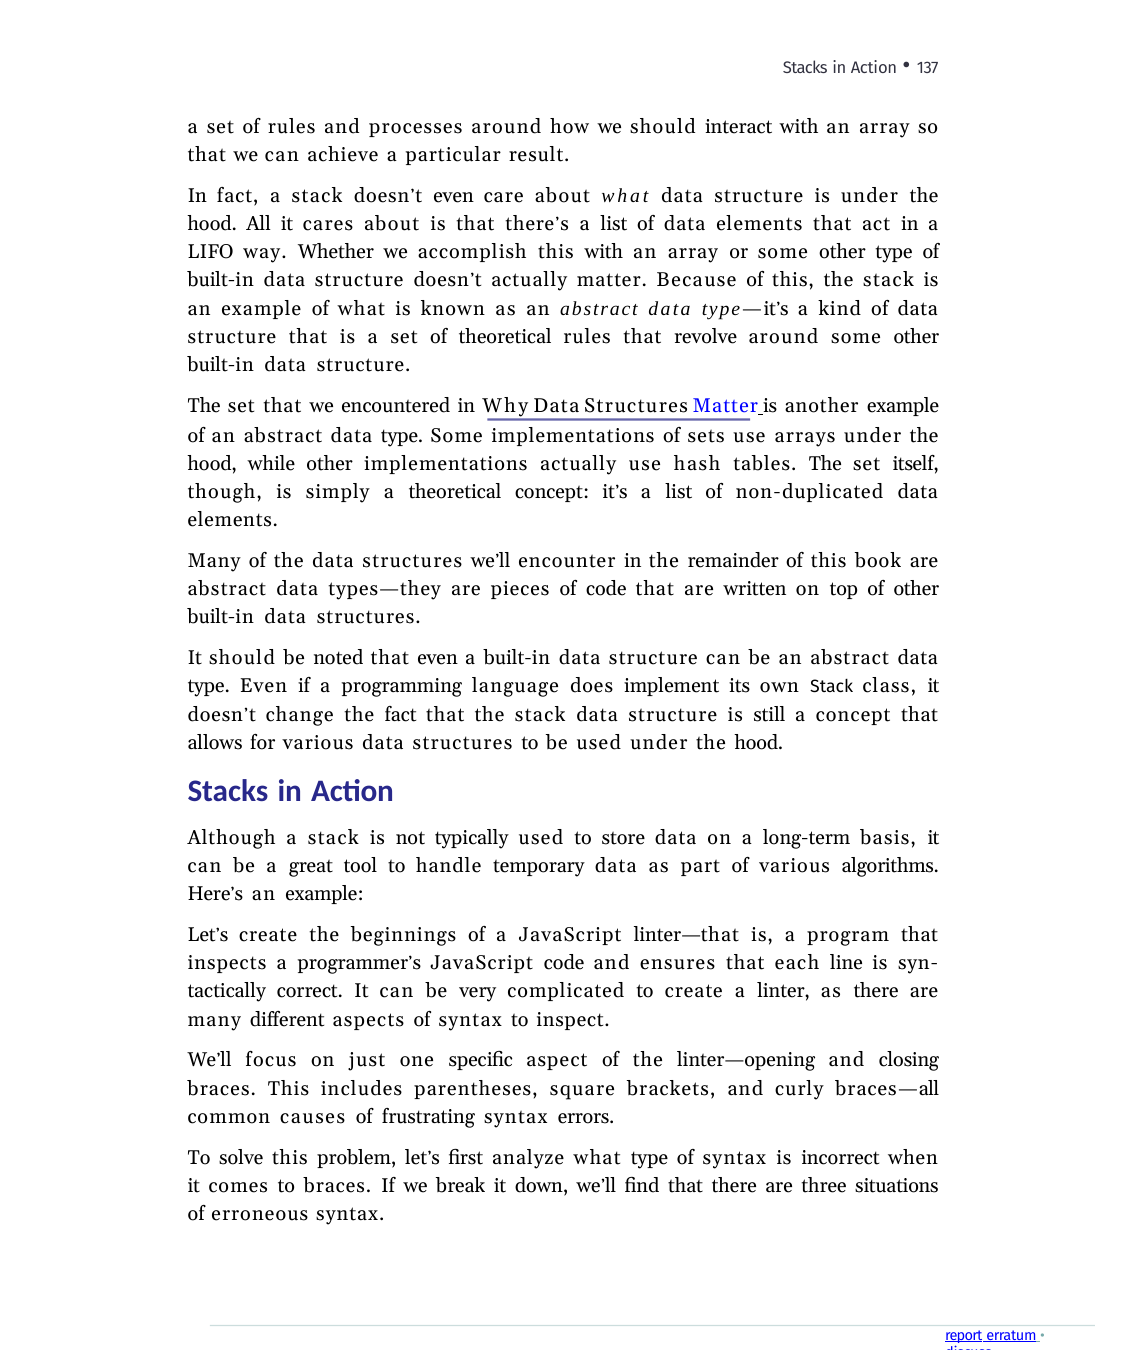

Stacks in Action • 137

a set of rules and processes around how we should interact with an array so that we can achieve a particular result.
In fact, a stack doesn’t even care about what data structure is under the hood. All it cares about is that there’s a list of data elements that act in a LIFO way. Whether we accomplish this with an array or some other type of built-in data structure doesn’t actually matter. Because of this, the stack is an example of what is known as an abstract data type—it’s a kind of data structure that is a set of theoretical rules that revolve around some other built-in data structure.
The set that we encountered in Why Data Structures Matter is another example of an abstract data type. Some implementations of sets use arrays under the hood, while other implementations actually use hash tables. The set itself, though, is simply a theoretical concept: it’s a list of non-duplicated data elements.
Many of the data structures we’ll encounter in the remainder of this book are abstract data types—they are pieces of code that are written on top of other built-in data structures.
It should be noted that even a built-in data structure can be an abstract data type. Even if a programming language does implement its own Stack class, it doesn’t change the fact that the stack data structure is still a concept that allows for various data structures to be used under the hood.
Stacks in Action
Although a stack is not typically used to store data on a long-term basis, it can be a great tool to handle temporary data as part of various algorithms. Here’s an example:
Let’s create the beginnings of a JavaScript linter—that is, a program that inspects a programmer’s JavaScript code and ensures that each line is syn- tactically correct. It can be very complicated to create a linter, as there are many different aspects of syntax to inspect.
We’ll focus on just one specific aspect of the linter—opening and closing braces. This includes parentheses, square brackets, and curly braces—all common causes of frustrating syntax errors.
To solve this problem, let’s first analyze what type of syntax is incorrect when it comes to braces. If we break it down, we’ll find that there are three situations of erroneous syntax.

report erratum • discuss